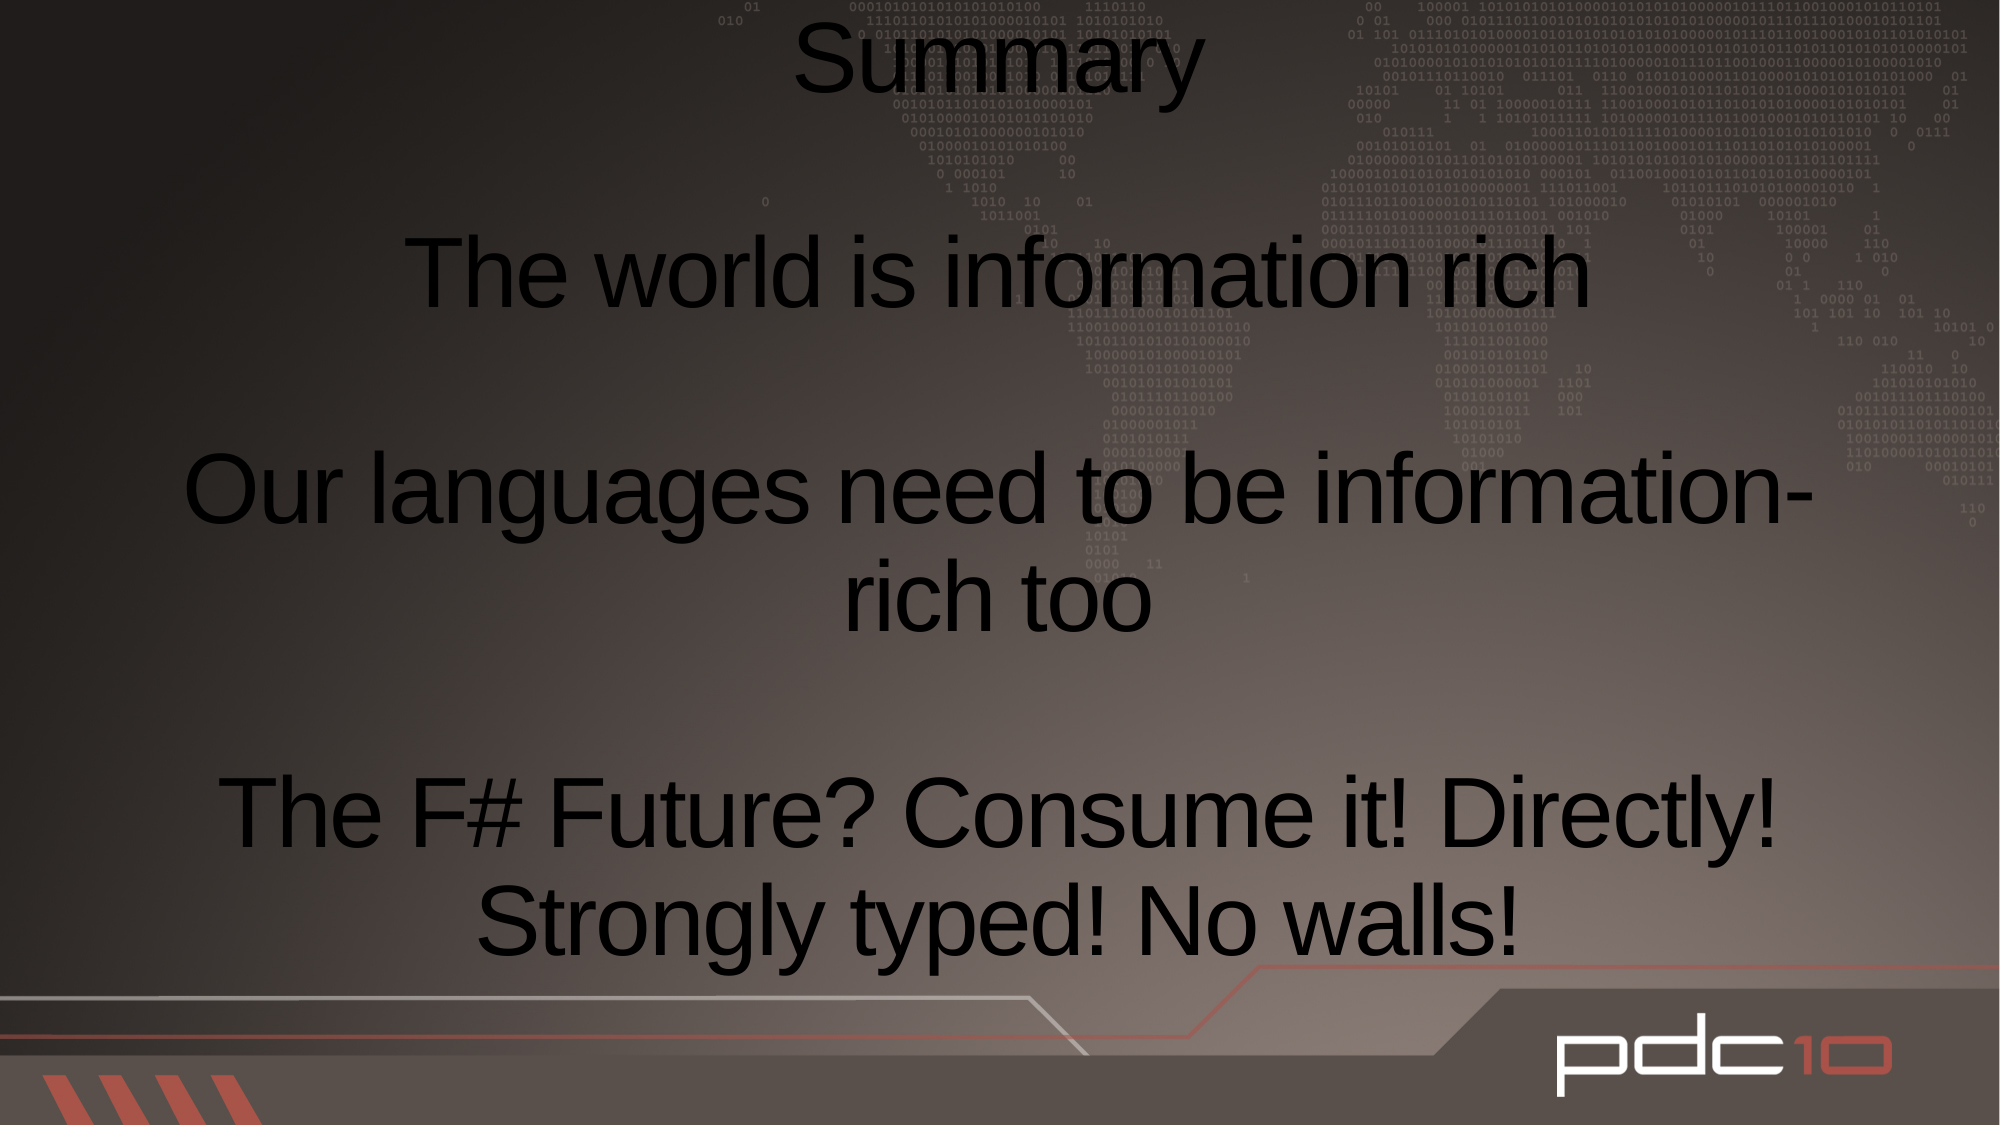

# Summary The world is information rich Our languages need to be information-rich too The F# Future? Consume it! Directly! Strongly typed! No walls!